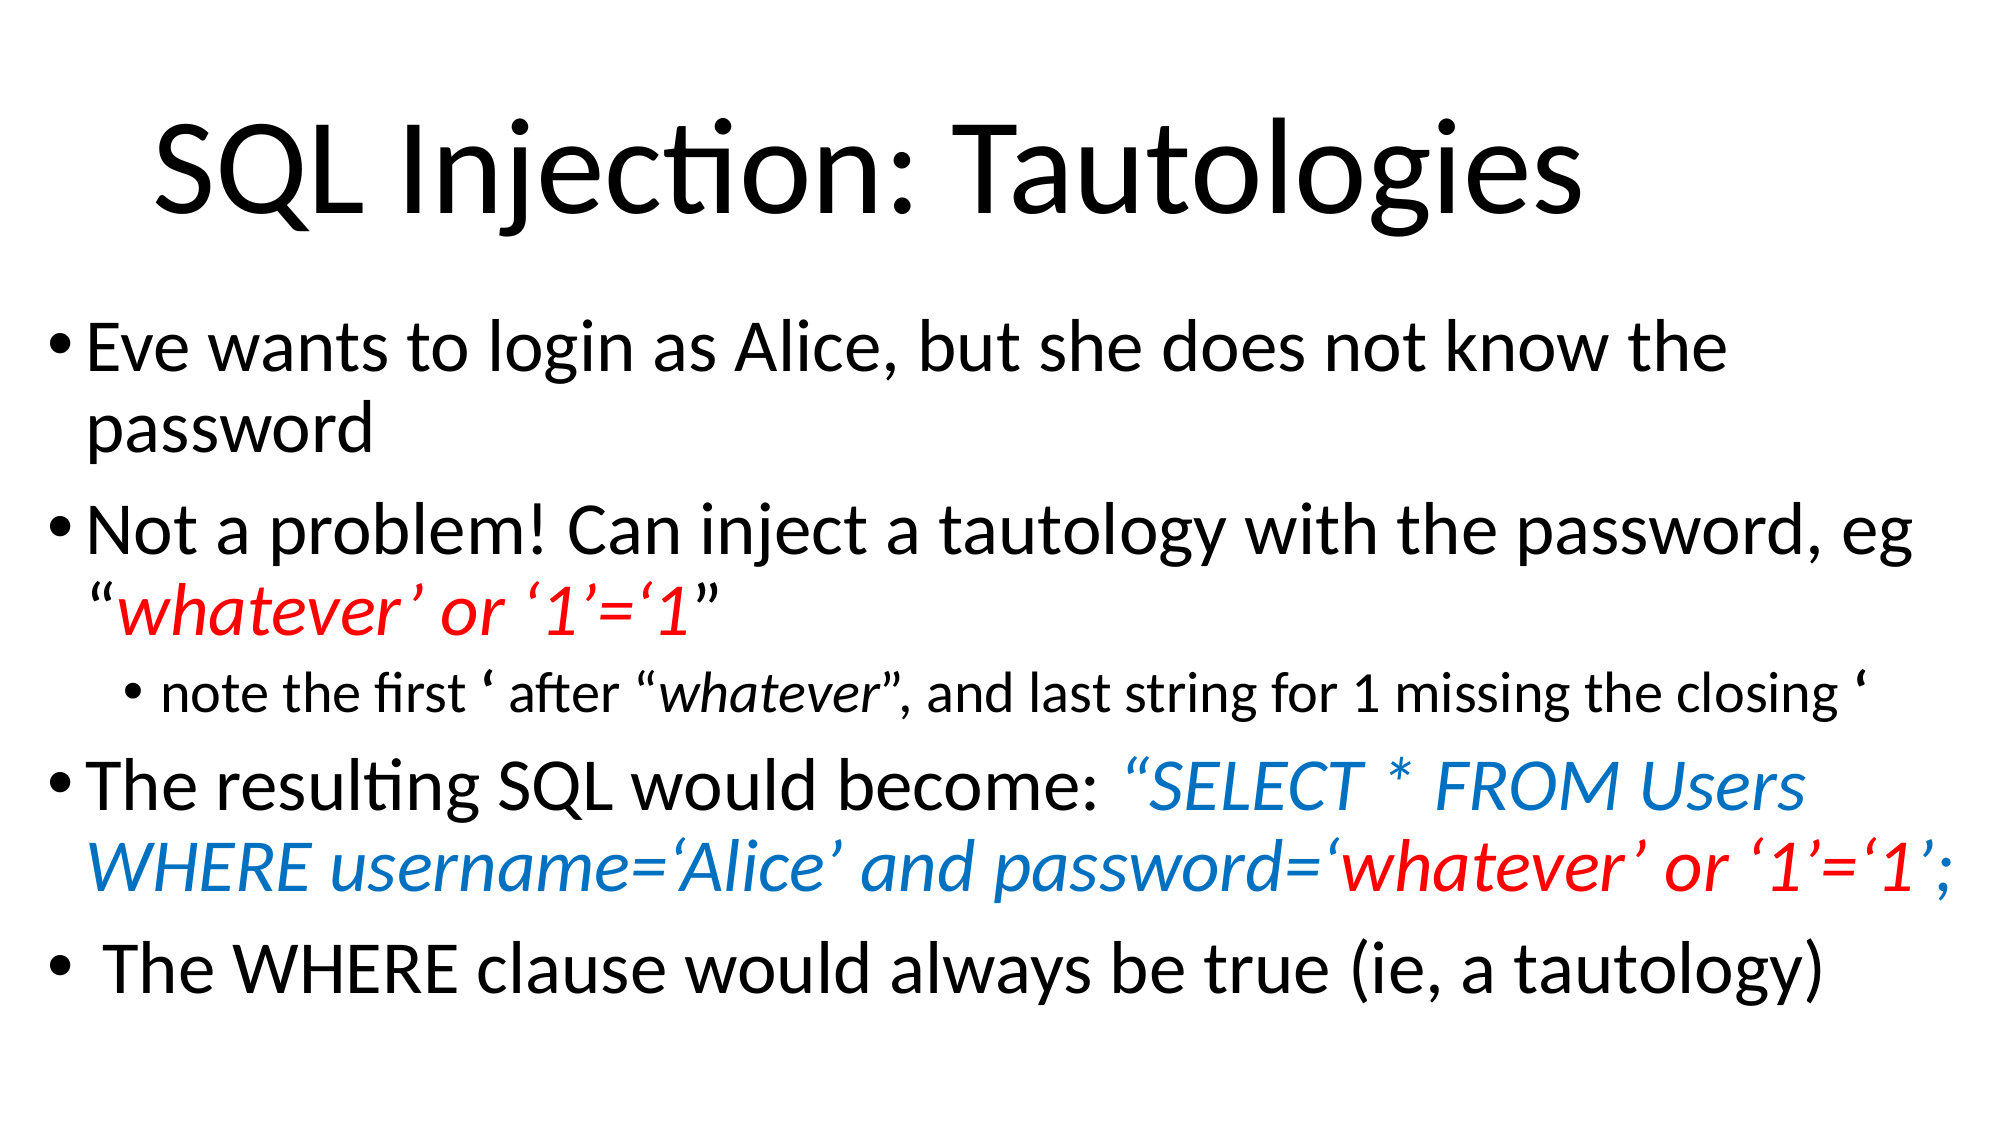

# SQL Injection: Tautologies
Eve wants to login as Alice, but she does not know the password
Not a problem! Can inject a tautology with the password, eg “whatever’ or ‘1’=‘1”
note the first ‘ after “whatever”, and last string for 1 missing the closing ‘
The resulting SQL would become: “SELECT * FROM Users WHERE username=‘Alice’ and password=‘whatever’ or ‘1’=‘1’;
 The WHERE clause would always be true (ie, a tautology)